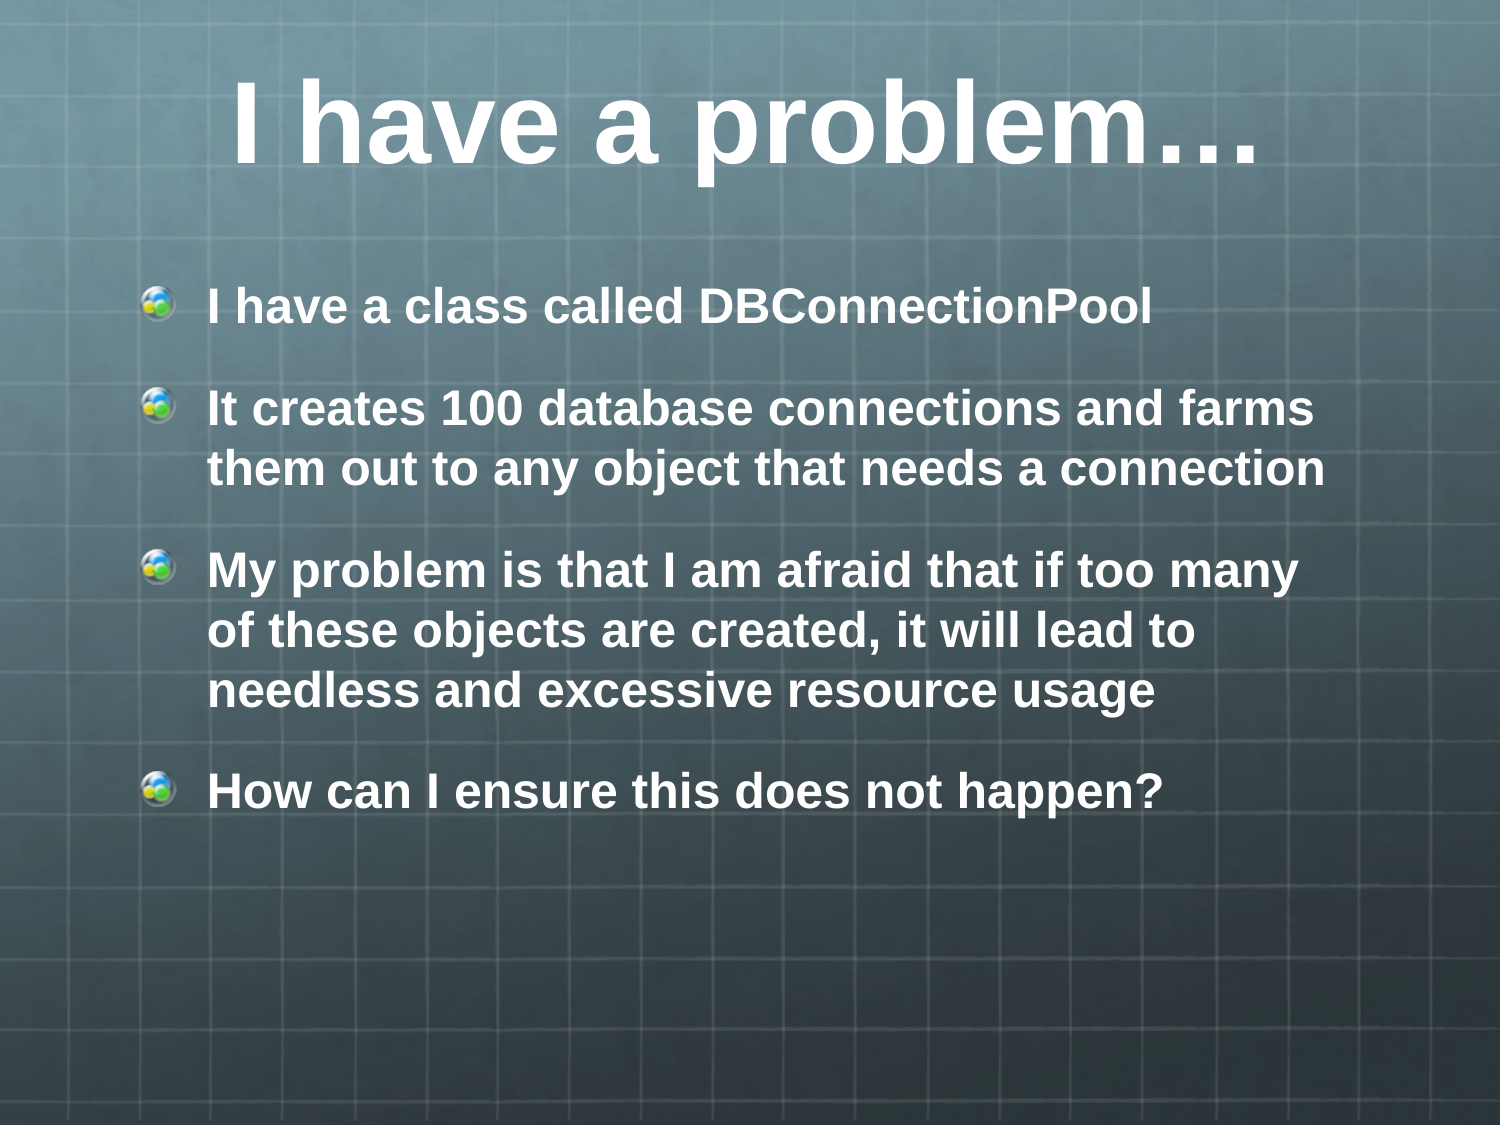

# I have a problem…
I have a class called DBConnectionPool
It creates 100 database connections and farms them out to any object that needs a connection
My problem is that I am afraid that if too many of these objects are created, it will lead to needless and excessive resource usage
How can I ensure this does not happen?